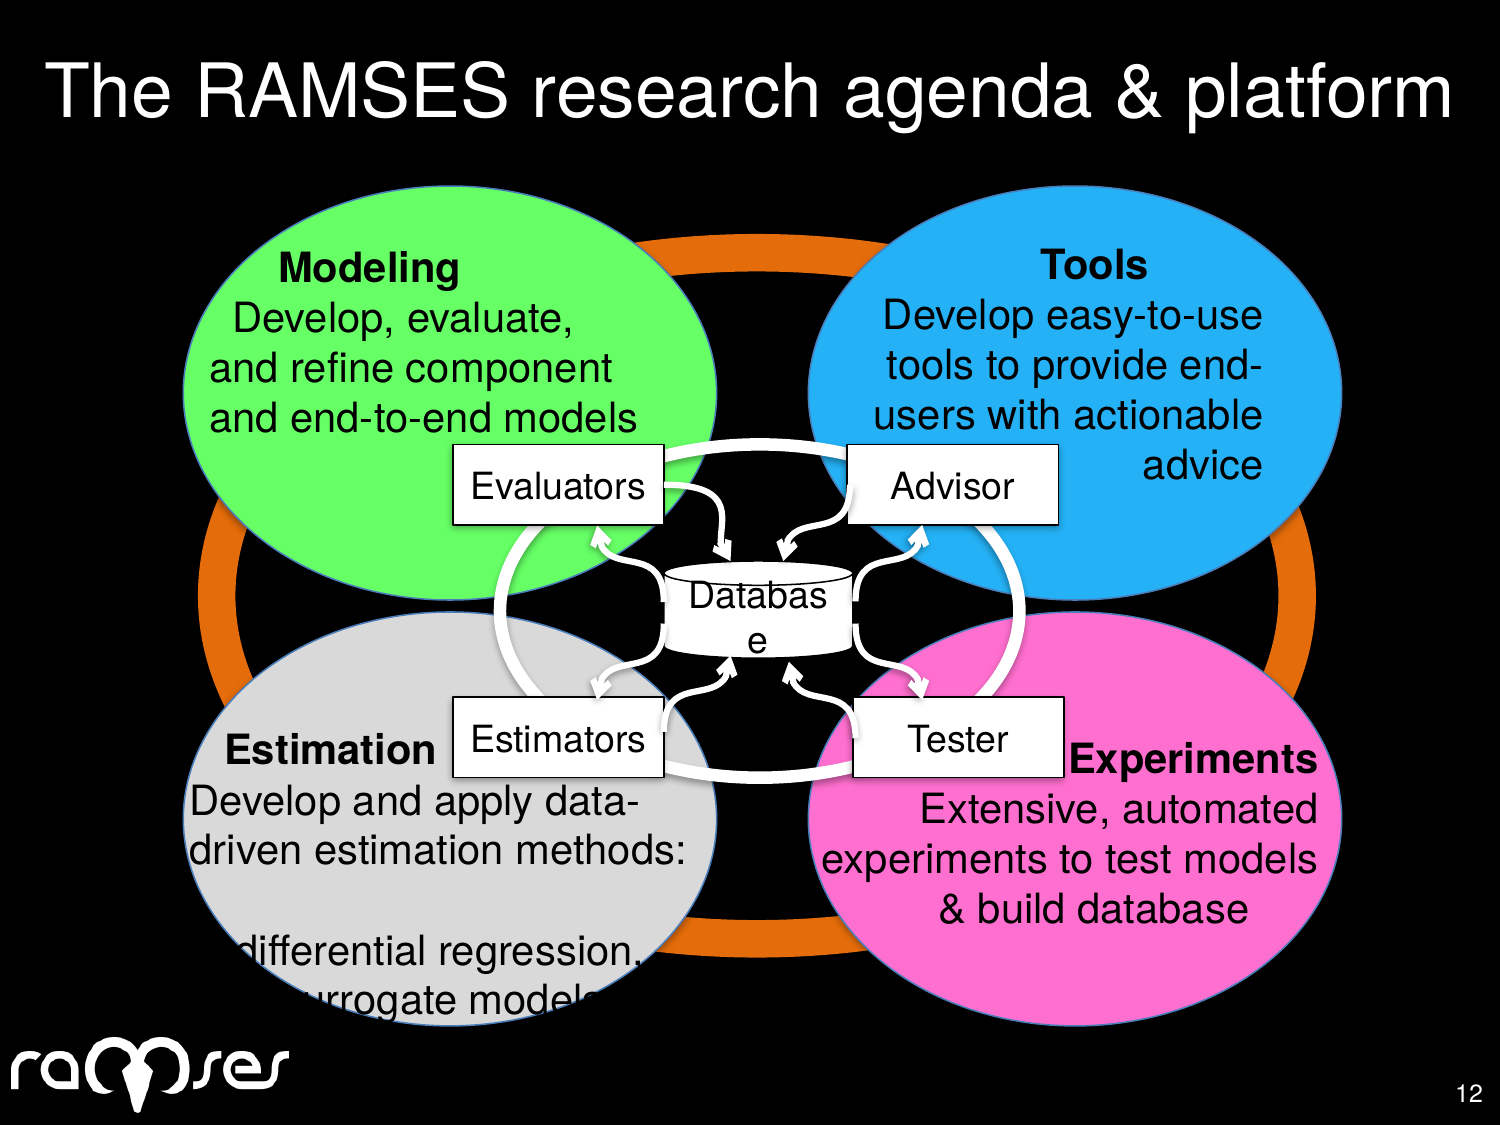

# The RAMSES research agenda & platform

      Modeling
  Develop, evaluate, and refine component and end-to-end models

Tools
Develop easy-to-use tools to provide end-users with actionable advice

Evaluators

Advisor
Database
Estimators
Tester

   Estimation
Develop and apply data-driven estimation methods:
    differential regression,
        surrogate models,
                    etc.

Experiments
Extensive, automated experiments to test models & build database
12